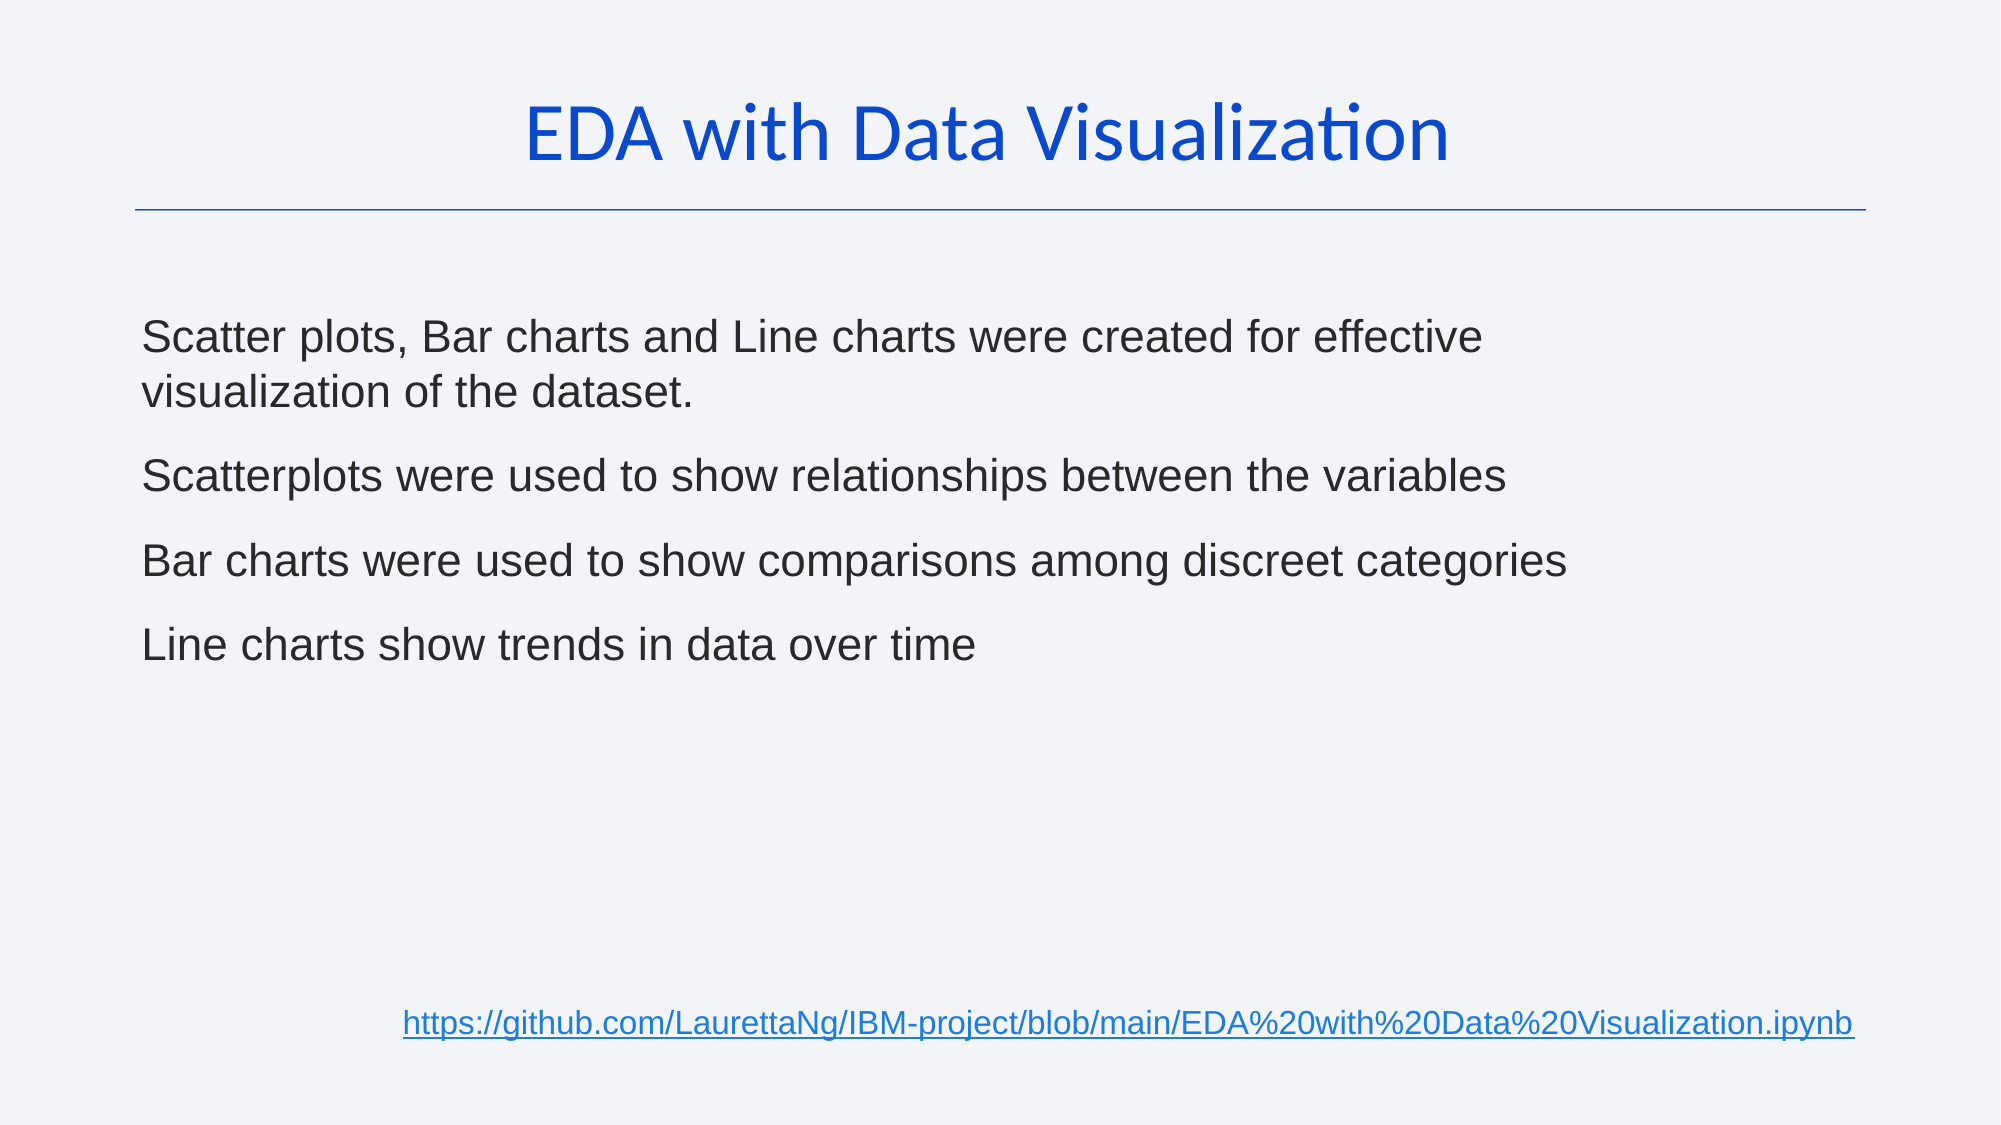

EDA with Data Visualization
Scatter plots, Bar charts and Line charts were created for effective visualization of the dataset.
Scatterplots were used to show relationships between the variables
Bar charts were used to show comparisons among discreet categories
Line charts show trends in data over time

https://github.com/LaurettaNg/IBM-project/blob/main/EDA%20with%20Data%20Visualization.ipynb